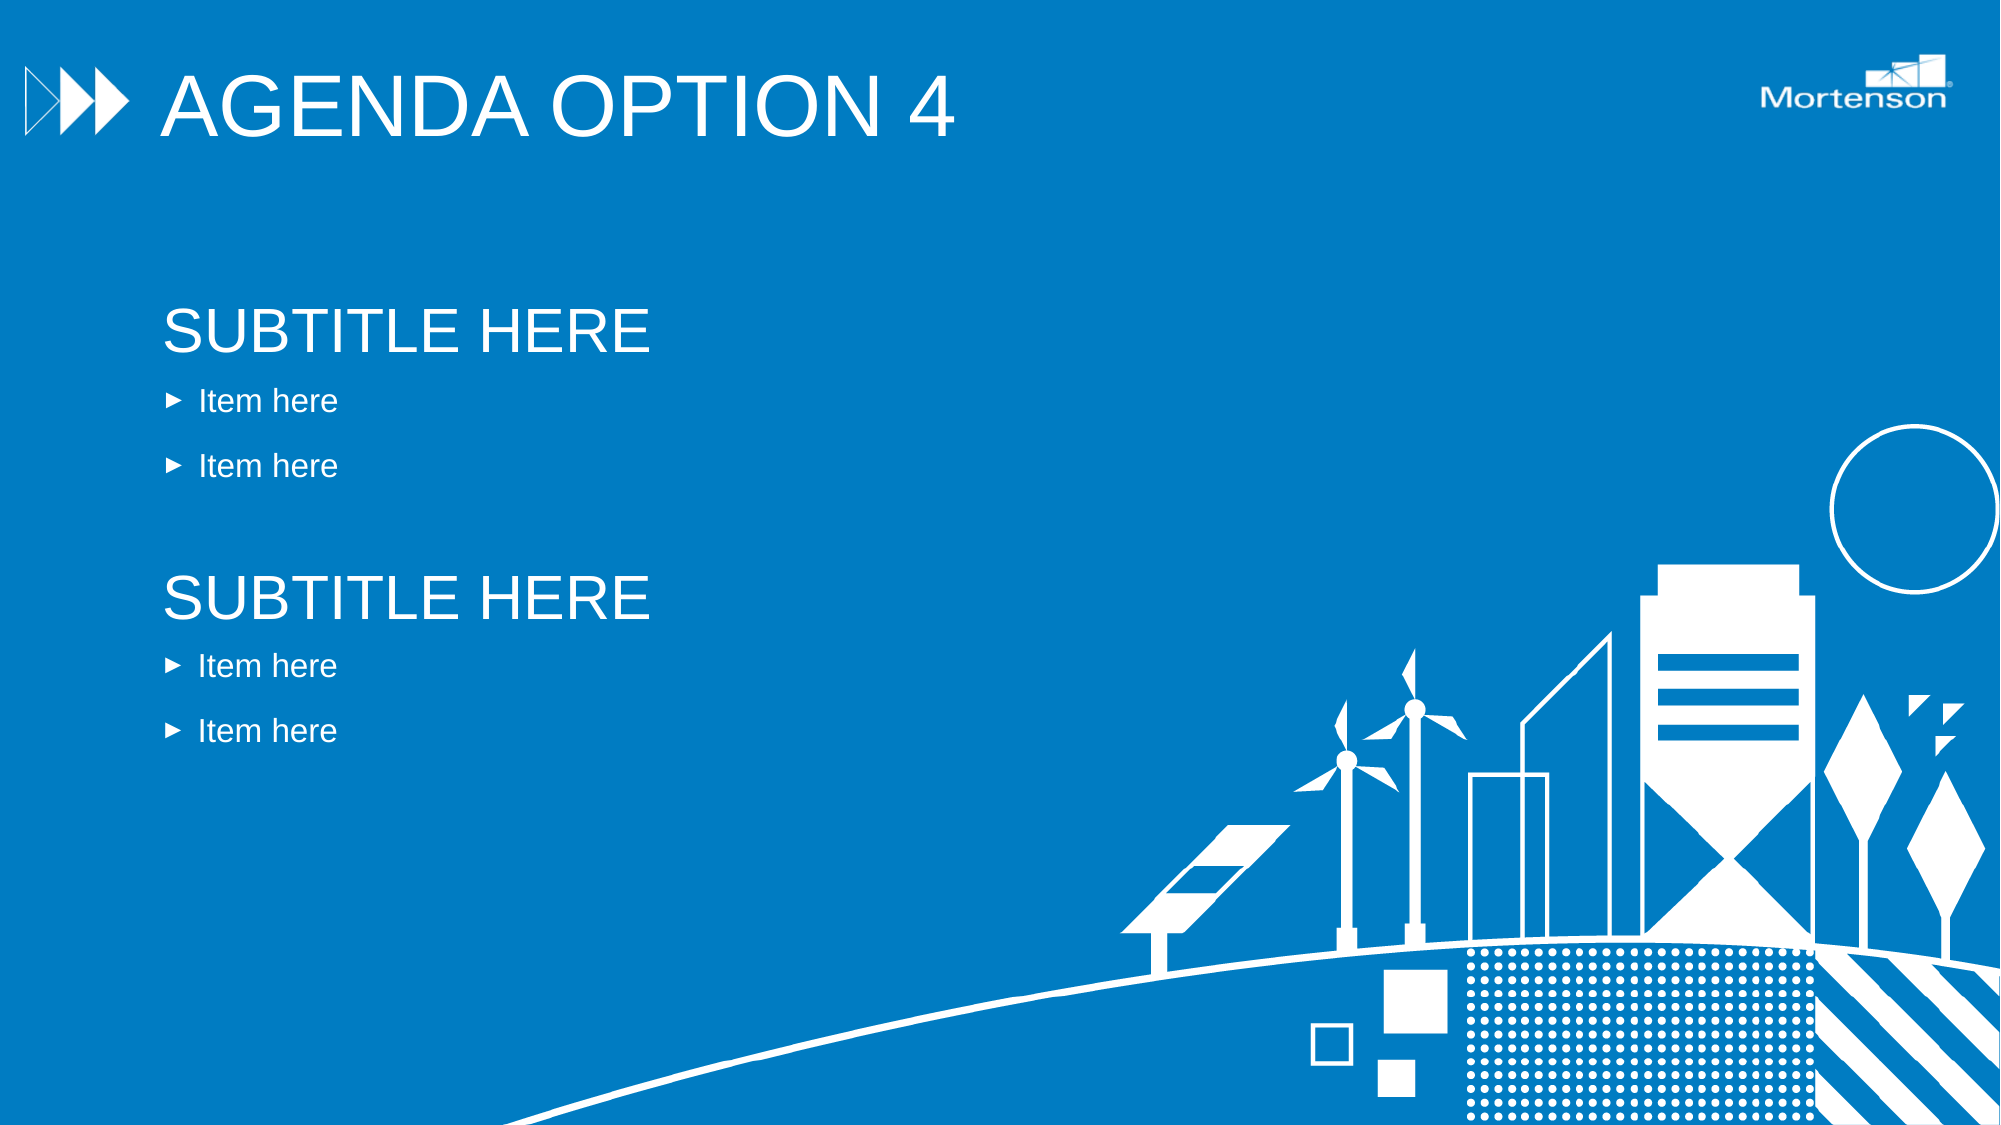

# Agenda option 4
Subtitle here
Item here
Item here
Subtitle here
Item here
Item here